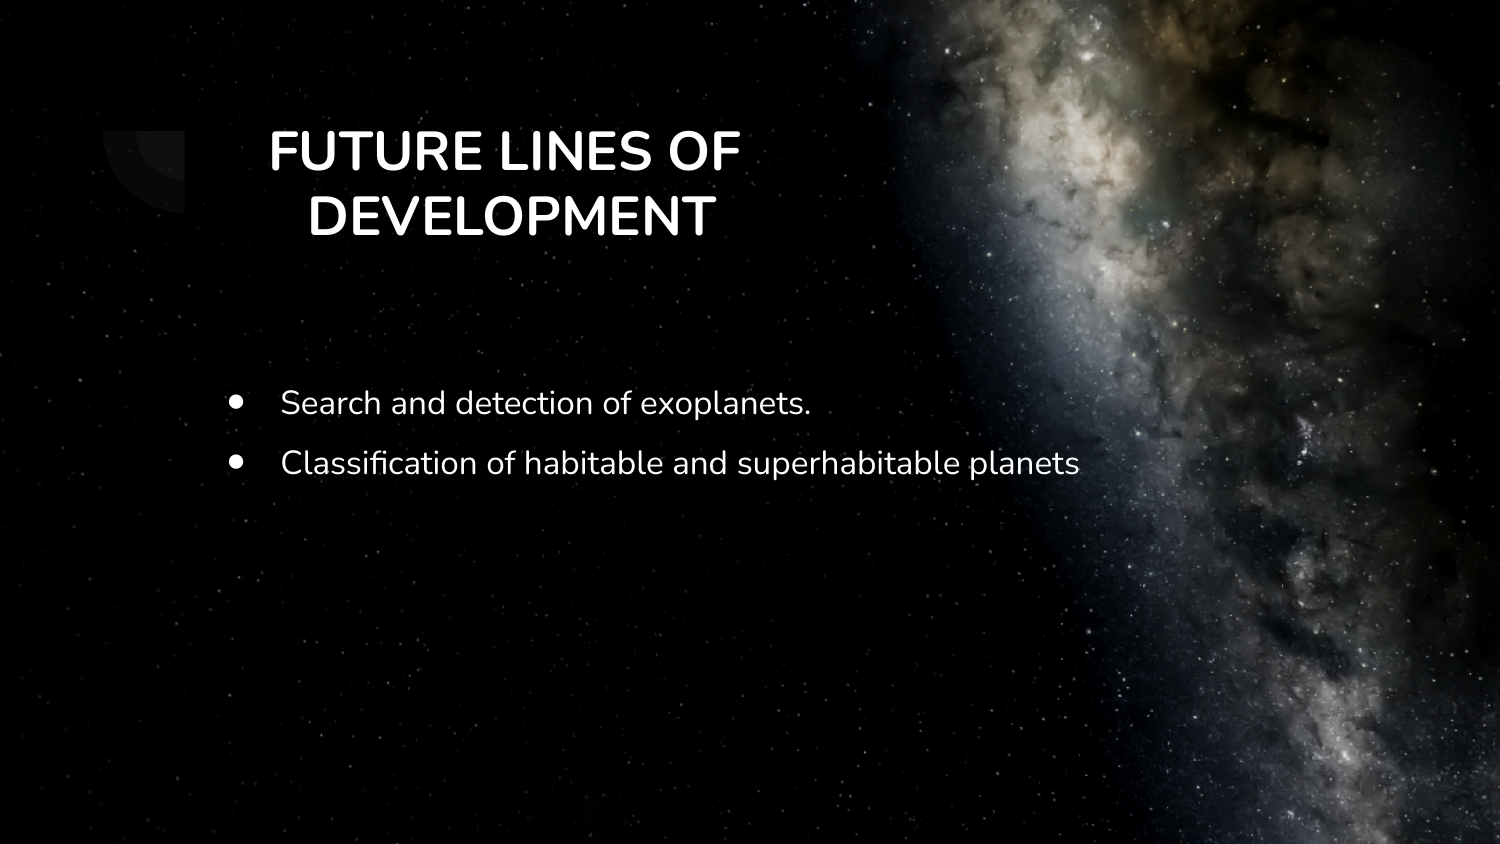

# FUTURE LINES OF
DEVELOPMENT
Search and detection of exoplanets.
Classification of habitable and superhabitable planets